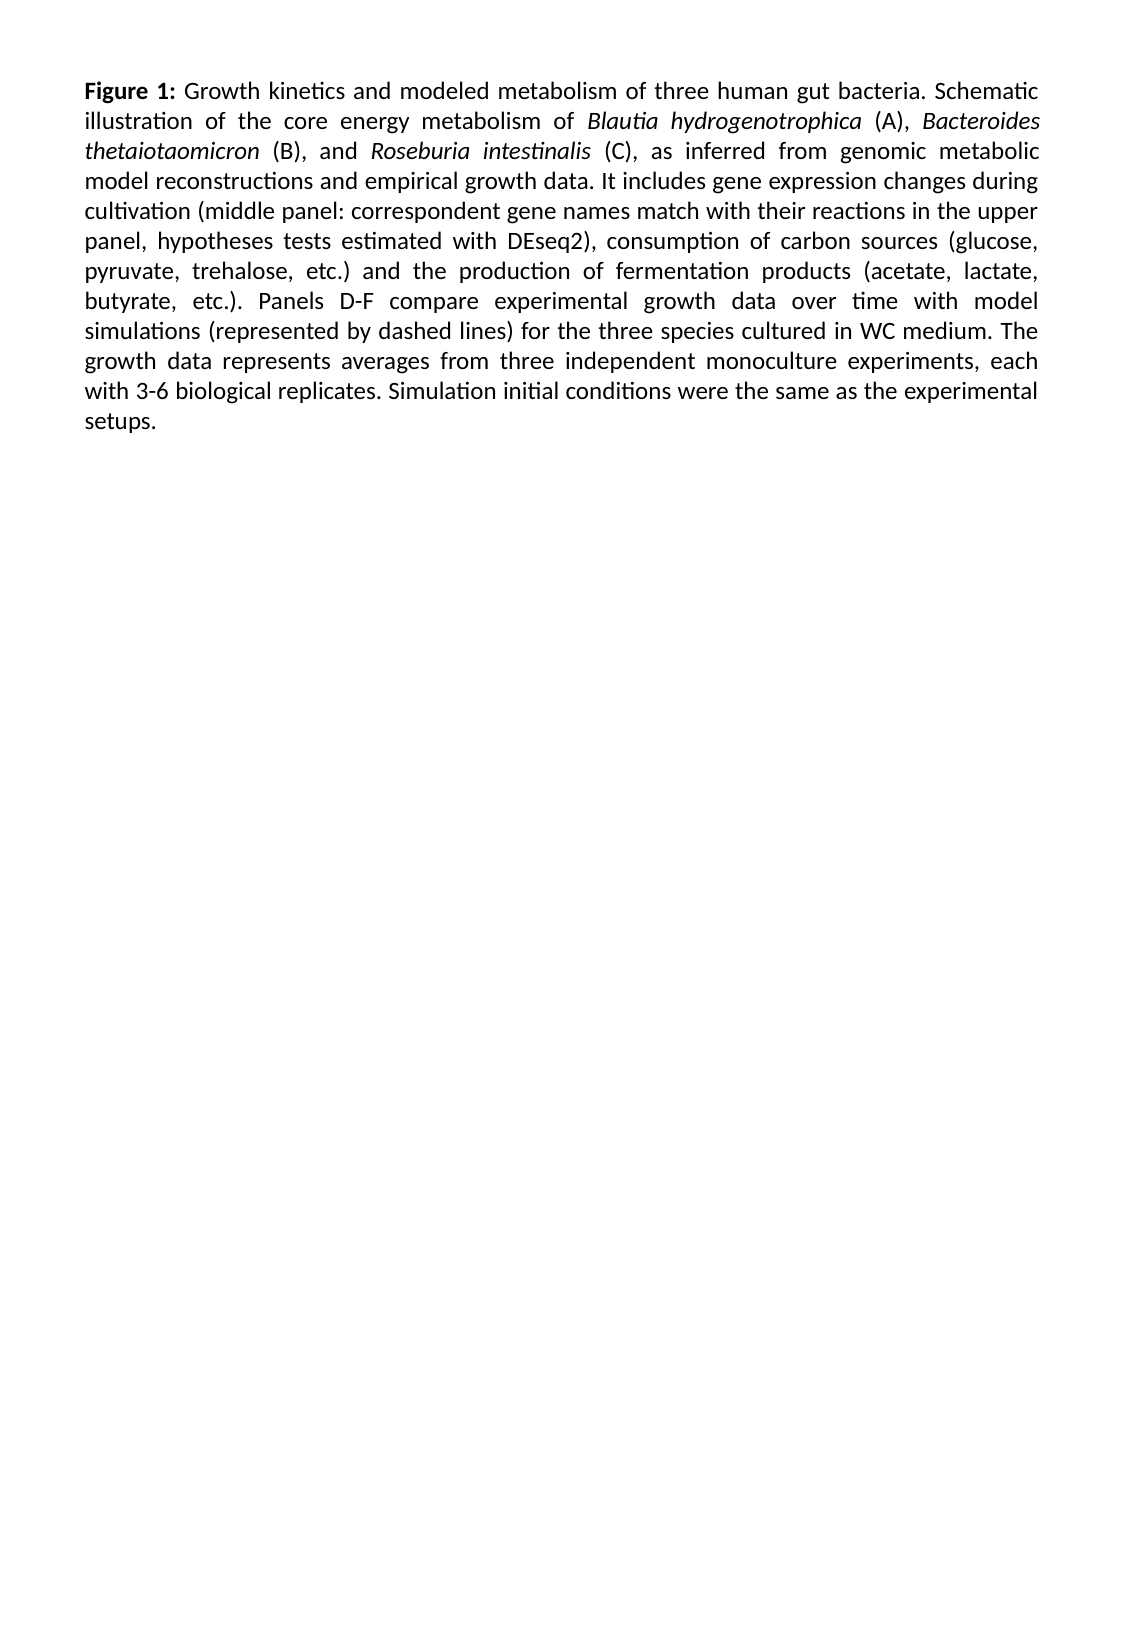

Figure 1: Growth kinetics and modeled metabolism of three human gut bacteria. Schematic illustration of the core energy metabolism of Blautia hydrogenotrophica (A), Bacteroides thetaiotaomicron (B), and Roseburia intestinalis (C), as inferred from genomic metabolic model reconstructions and empirical growth data. It includes gene expression changes during cultivation (middle panel: correspondent gene names match with their reactions in the upper panel, hypotheses tests estimated with DEseq2), consumption of carbon sources (glucose, pyruvate, trehalose, etc.) and the production of fermentation products (acetate, lactate, butyrate, etc.). Panels D-F compare experimental growth data over time with model simulations (represented by dashed lines) for the three species cultured in WC medium. The growth data represents averages from three independent monoculture experiments, each with 3-6 biological replicates. Simulation initial conditions were the same as the experimental setups.